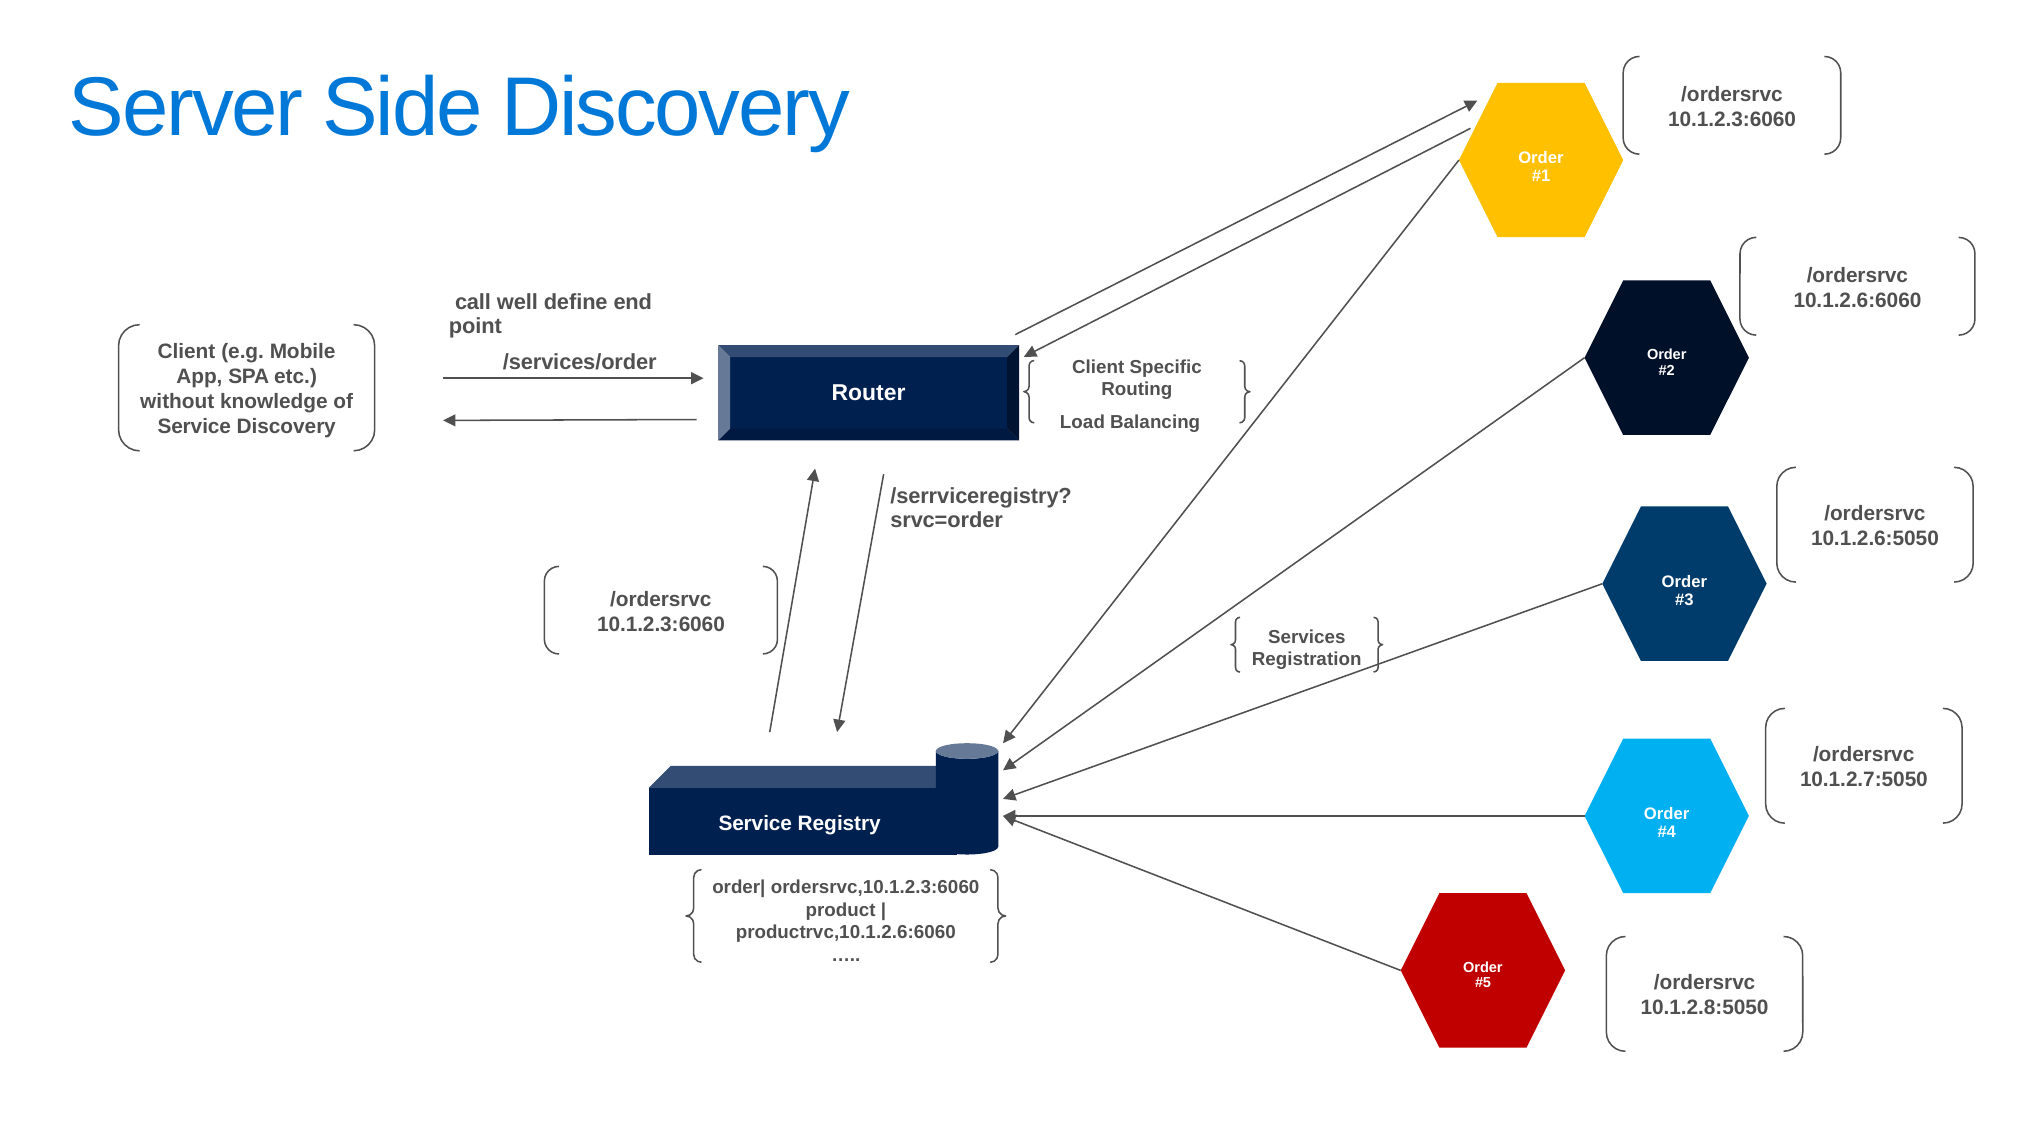

# Server Side Discovery
/ordersrvc
10.1.2.3:6060

Order
#1
/ordersrvc
10.1.2.6:6060

Order
#2

/ordersrvc
10.1.2.6:5050

Order
#3
/ordersrvc
10.1.2.7:5050

Order
#4

Order
#5
/ordersrvc
10.1.2.8:5050
Services Registration
 call well define end point
         /services/order
Client (e.g. Mobile App, SPA etc.) without knowledge of Service Discovery
Router
Client Specific Routing
Load Balancing
/serrviceregistry?srvc=order
/ordersrvc
10.1.2.3:6060

Service Registry
order| ordersrvc,10.1.2.3:6060
product |productrvc,10.1.2.6:6060
…..